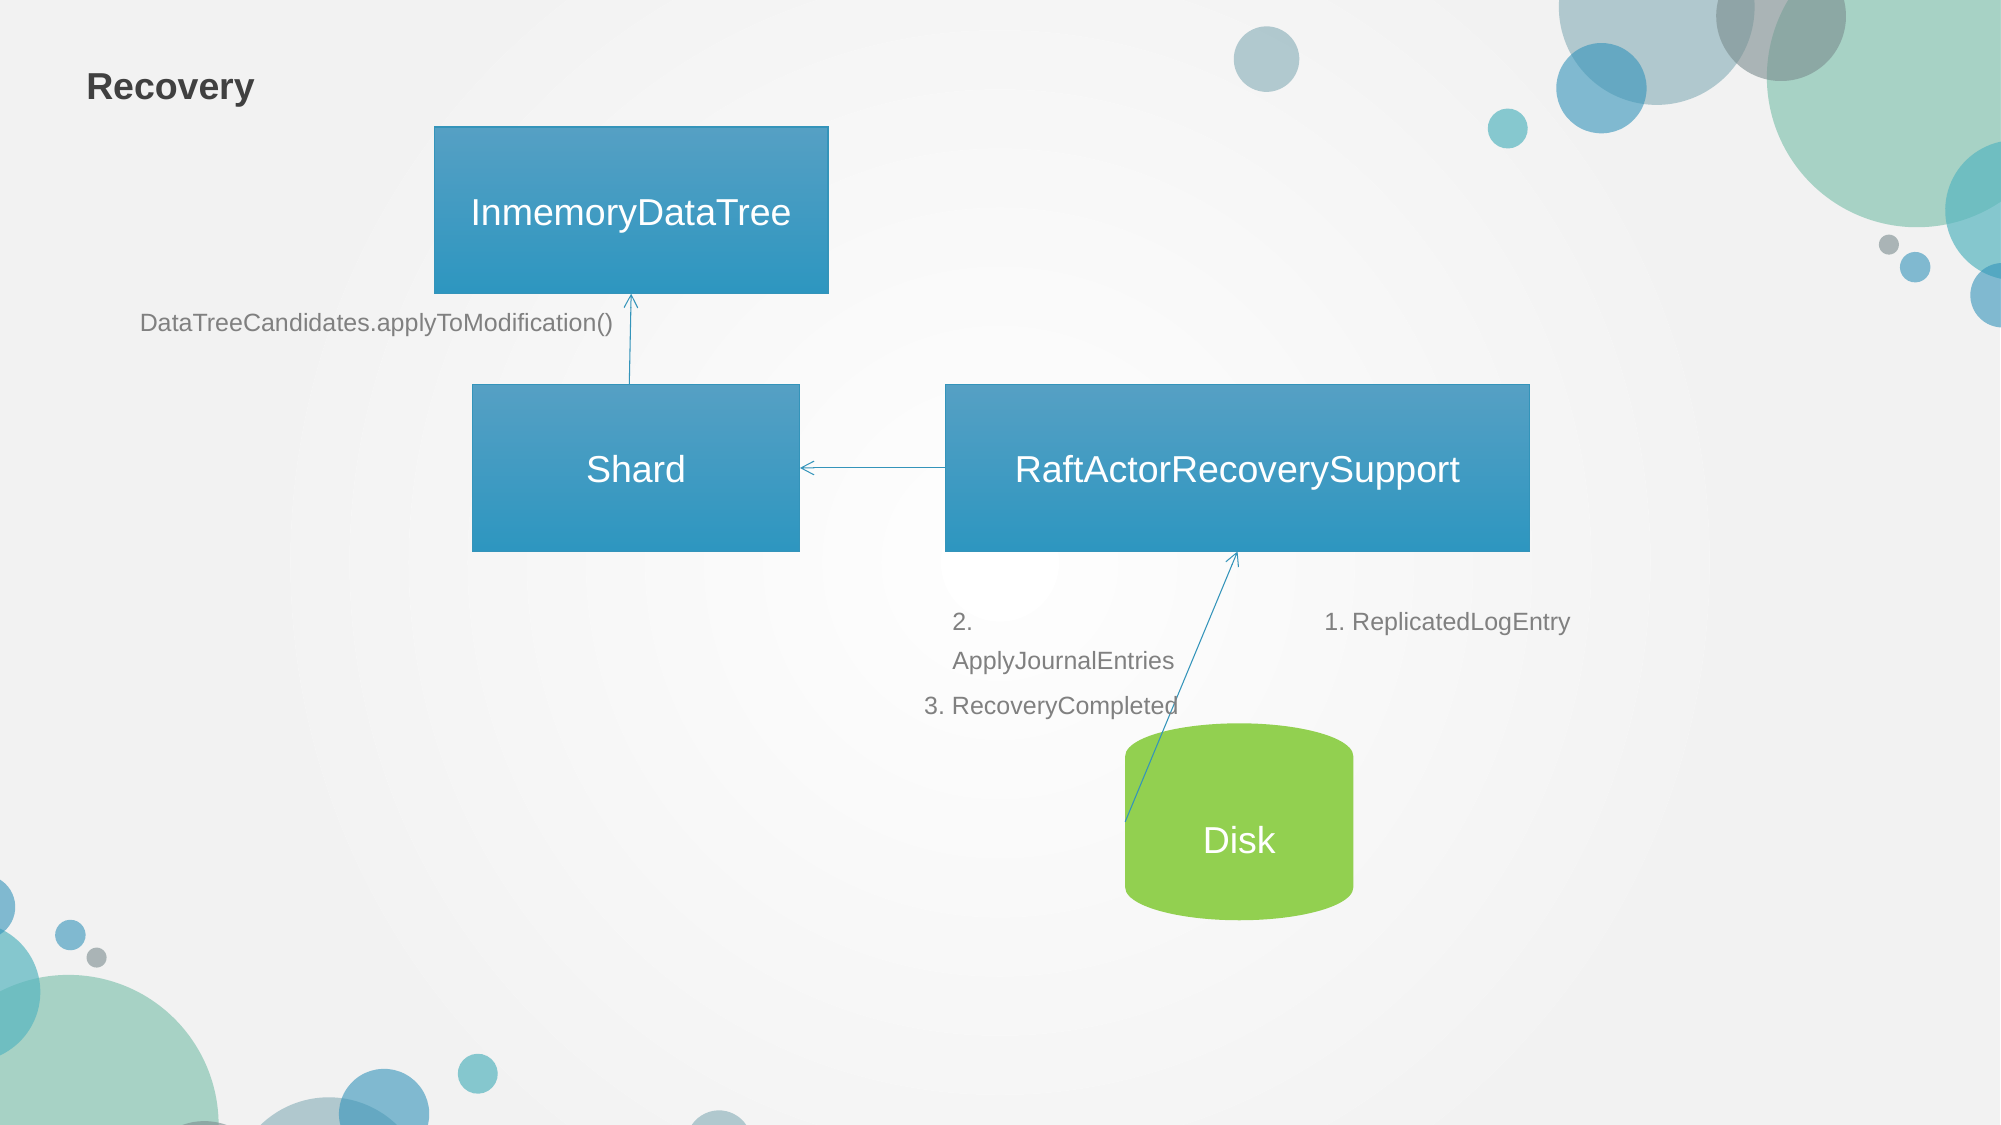

Recovery
InmemoryDataTree
DataTreeCandidates.applyToModification()
Shard
RaftActorRecoverySupport
2. ApplyJournalEntries
1. ReplicatedLogEntry
3. RecoveryCompleted
Disk